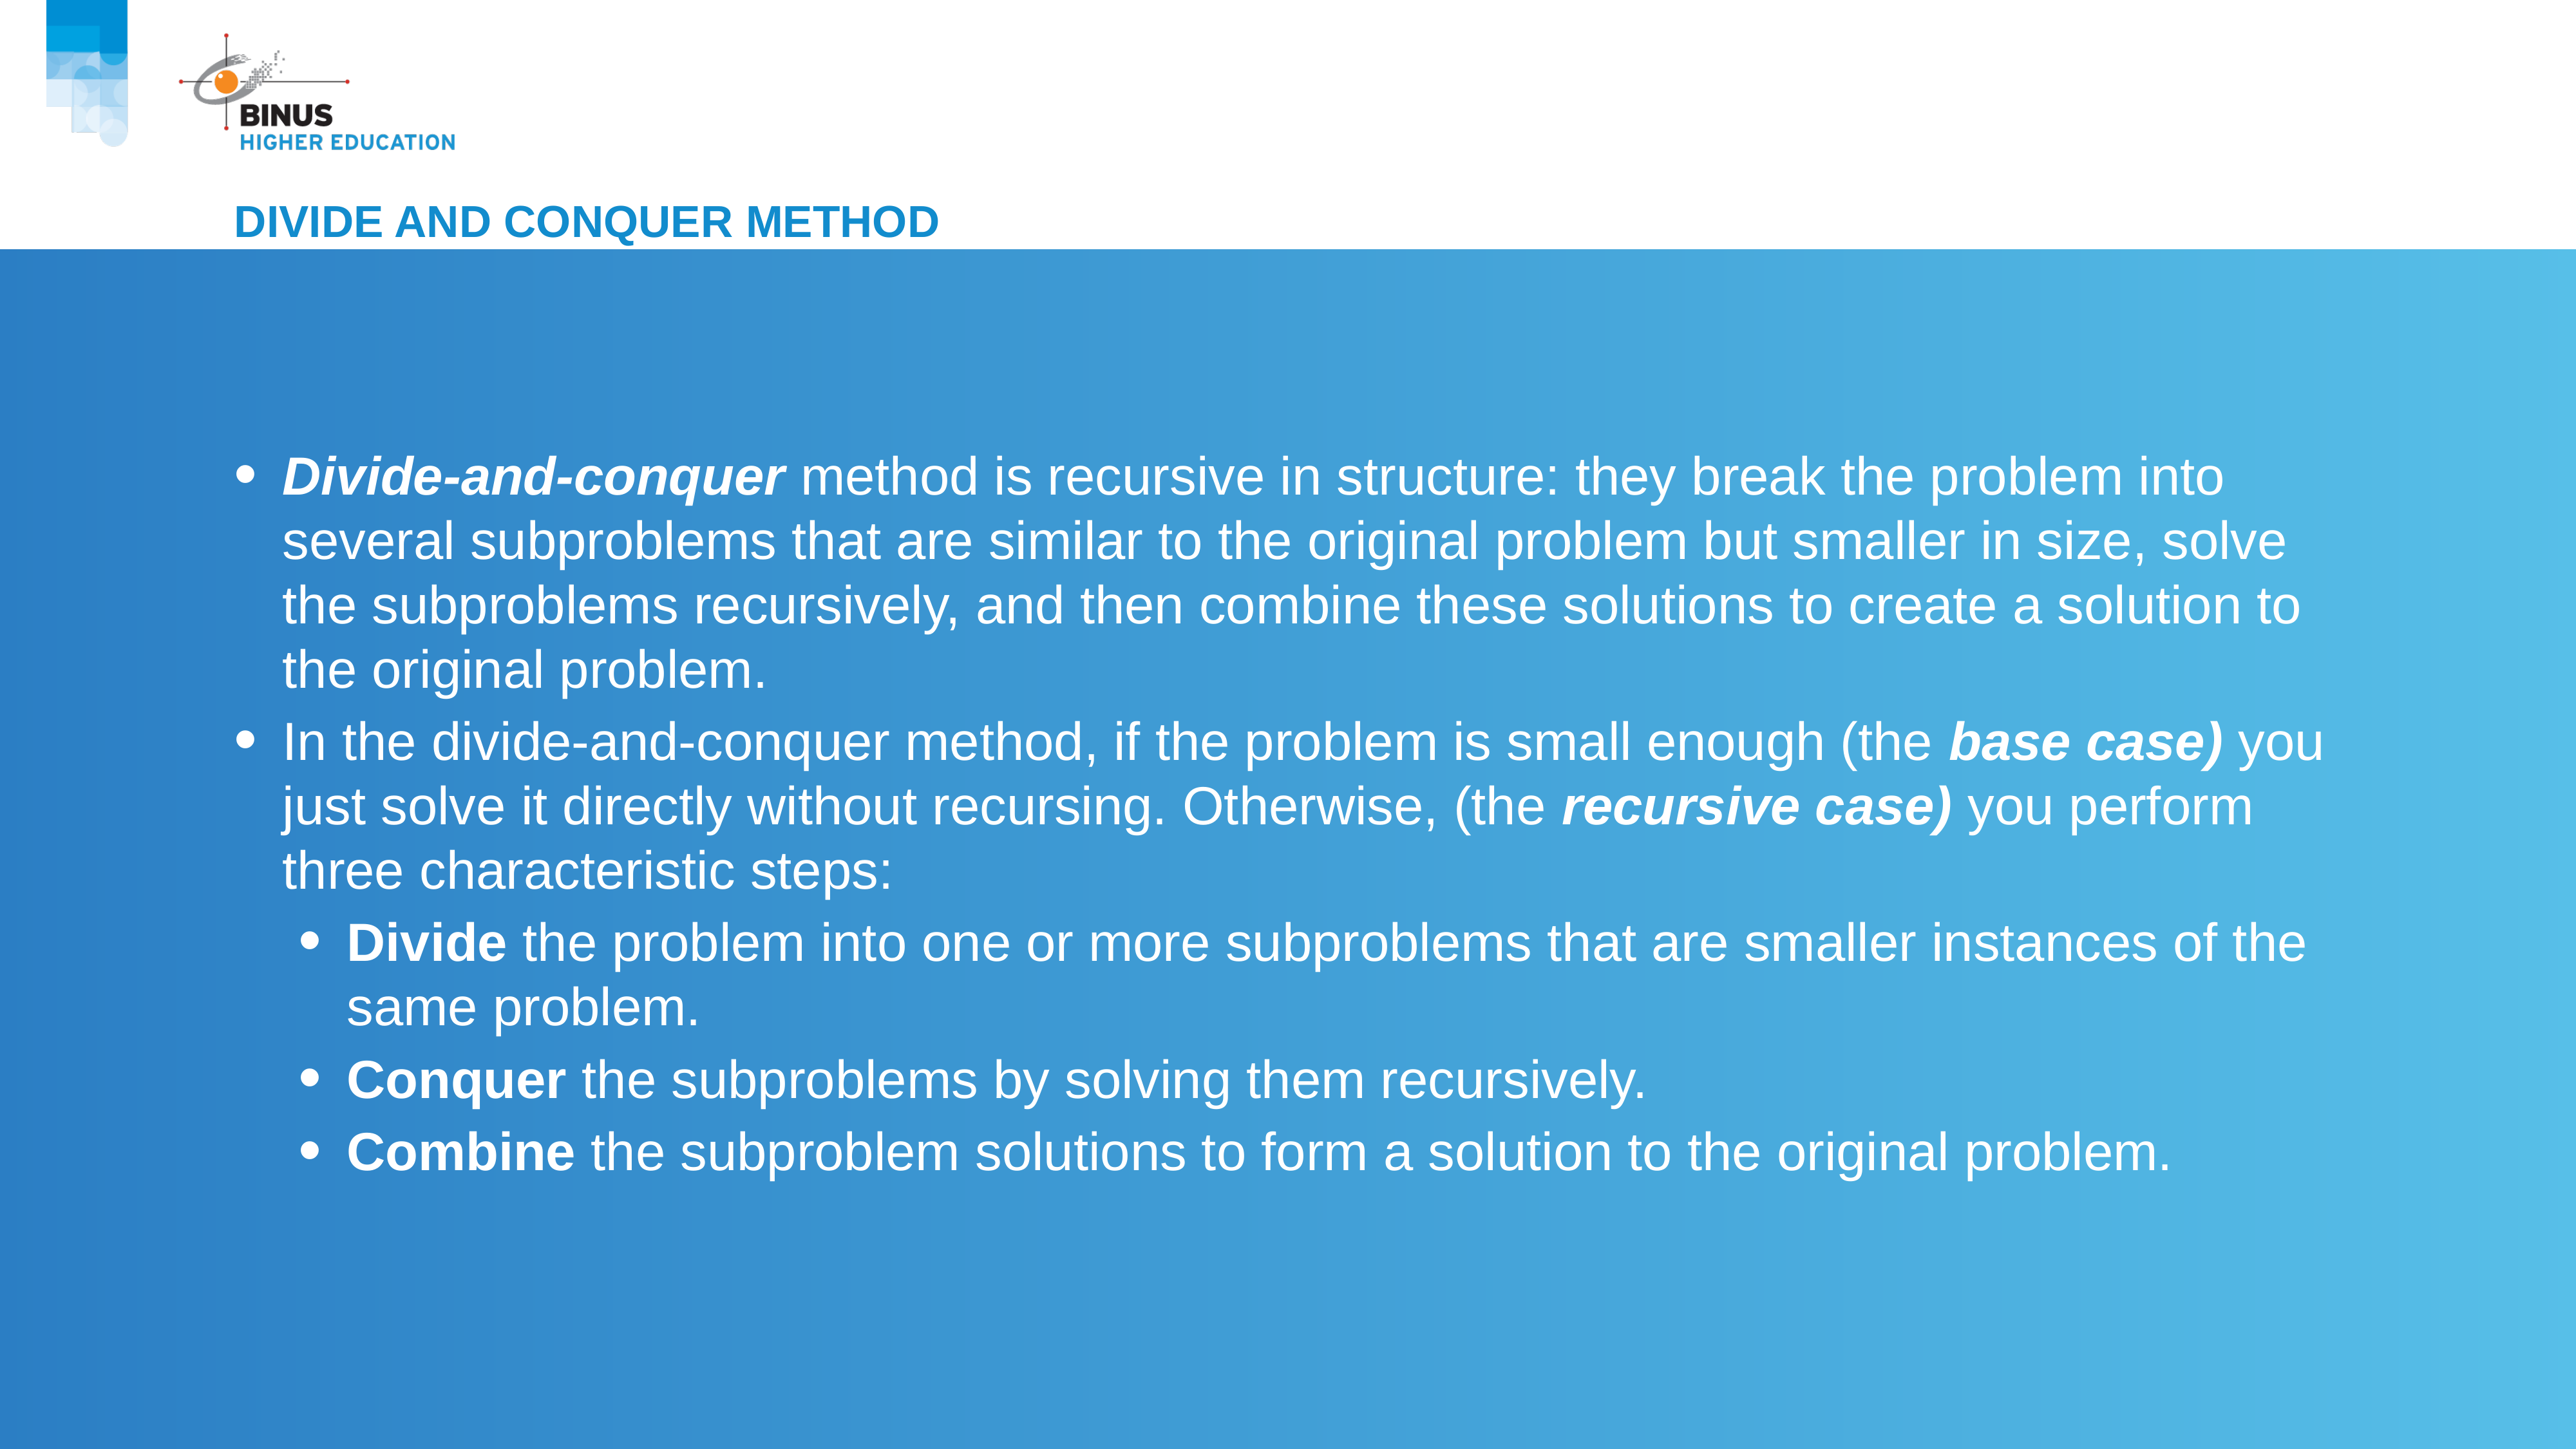

# Divide and conquer method

Divide-and-conquer method is recursive in structure: they break the problem into several subproblems that are similar to the original problem but smaller in size, solve the subproblems recursively, and then combine these solutions to create a solution to the original problem.
In the divide-and-conquer method, if the problem is small enough (the base case) you just solve it directly without recursing. Otherwise, (the recursive case) you perform three characteristic steps:
Divide the problem into one or more subproblems that are smaller instances of the same problem.
Conquer the subproblems by solving them recursively.
Combine the subproblem solutions to form a solution to the original problem.